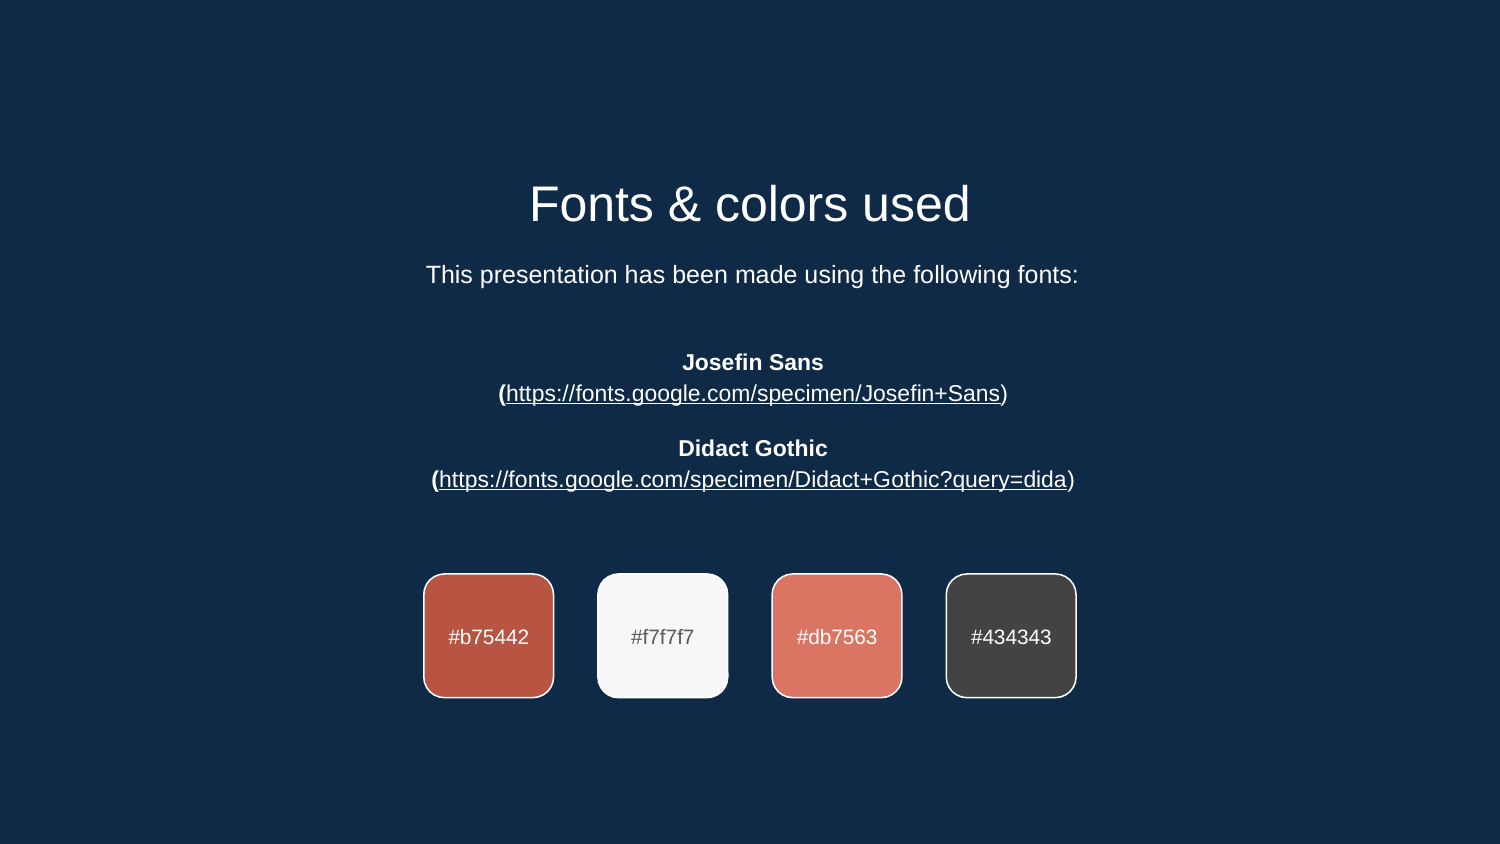

Fonts & colors used
This presentation has been made using the following fonts:

Josefin Sans
(https://fonts.google.com/specimen/Josefin+Sans)

Didact Gothic
(https://fonts.google.com/specimen/Didact+Gothic?query=dida)

#b75442
#f7f7f7
#db7563
#434343